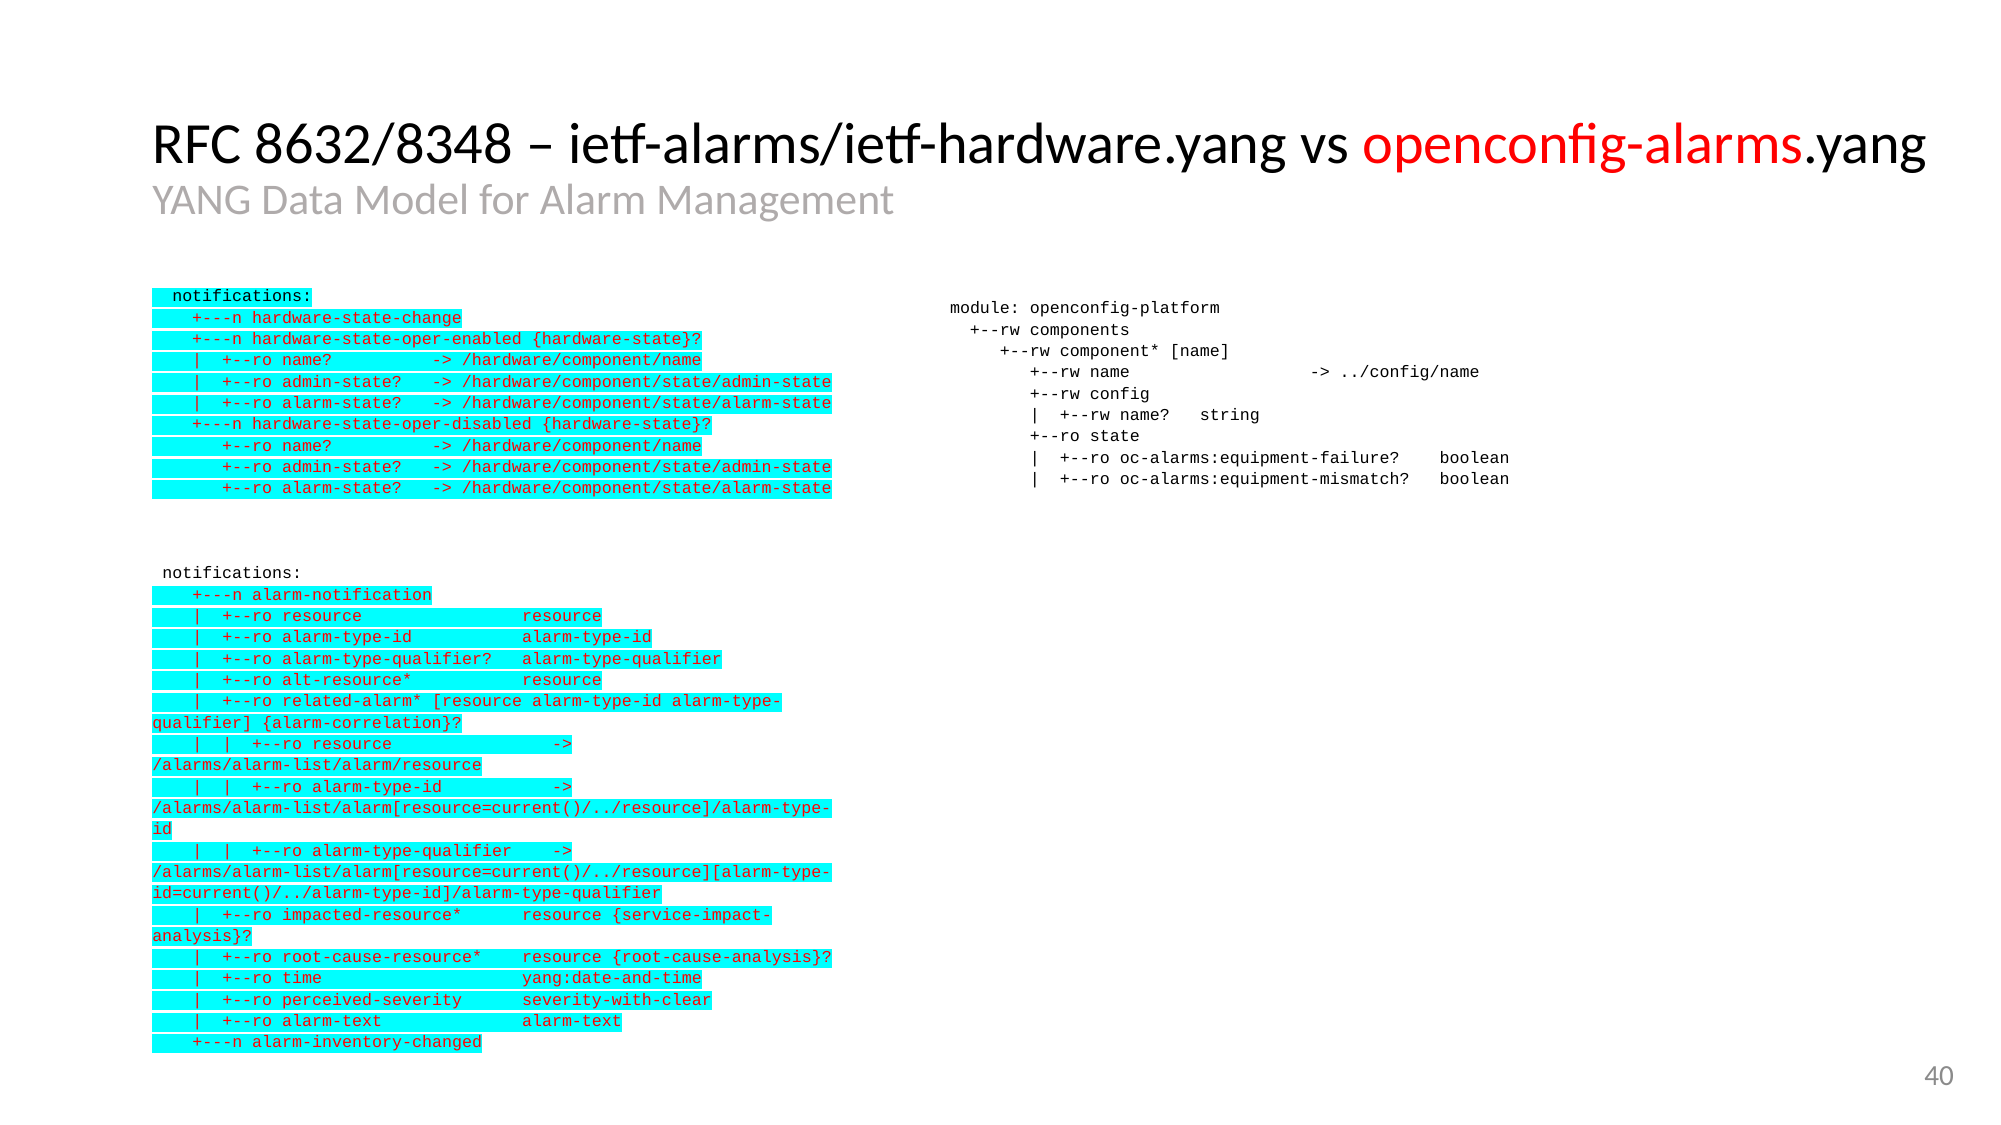

# RFC 8632/8348 – ietf-alarms/ietf-hardware.yang vs openconfig-alarms.yang YANG Data Model for Alarm Management

  notifications:
    +---n hardware-state-change
    +---n hardware-state-oper-enabled {hardware-state}?
    |  +--ro name?          -> /hardware/component/name
    |  +--ro admin-state?   -> /hardware/component/state/admin-state
    |  +--ro alarm-state?   -> /hardware/component/state/alarm-state
    +---n hardware-state-oper-disabled {hardware-state}?
       +--ro name?          -> /hardware/component/name
       +--ro admin-state?   -> /hardware/component/state/admin-state
       +--ro alarm-state?   -> /hardware/component/state/alarm-state
module: openconfig-platform
  +--rw components
     +--rw component* [name]
        +--rw name                  -> ../config/name
        +--rw config
        |  +--rw name?   string
        +--ro state
        |  +--ro oc-alarms:equipment-failure?    boolean
        |  +--ro oc-alarms:equipment-mismatch?   boolean
 notifications:
    +---n alarm-notification
    |  +--ro resource                resource
    |  +--ro alarm-type-id           alarm-type-id
    |  +--ro alarm-type-qualifier?   alarm-type-qualifier
    |  +--ro alt-resource*           resource
    |  +--ro related-alarm* [resource alarm-type-id alarm-type-qualifier] {alarm-correlation}?
    |  |  +--ro resource                -> /alarms/alarm-list/alarm/resource
    |  |  +--ro alarm-type-id           -> /alarms/alarm-list/alarm[resource=current()/../resource]/alarm-type-id
    |  |  +--ro alarm-type-qualifier    -> /alarms/alarm-list/alarm[resource=current()/../resource][alarm-type-id=current()/../alarm-type-id]/alarm-type-qualifier
    |  +--ro impacted-resource*      resource {service-impact-analysis}?
    |  +--ro root-cause-resource*    resource {root-cause-analysis}?
    |  +--ro time                    yang:date-and-time
    |  +--ro perceived-severity      severity-with-clear
    |  +--ro alarm-text              alarm-text
    +---n alarm-inventory-changed
40